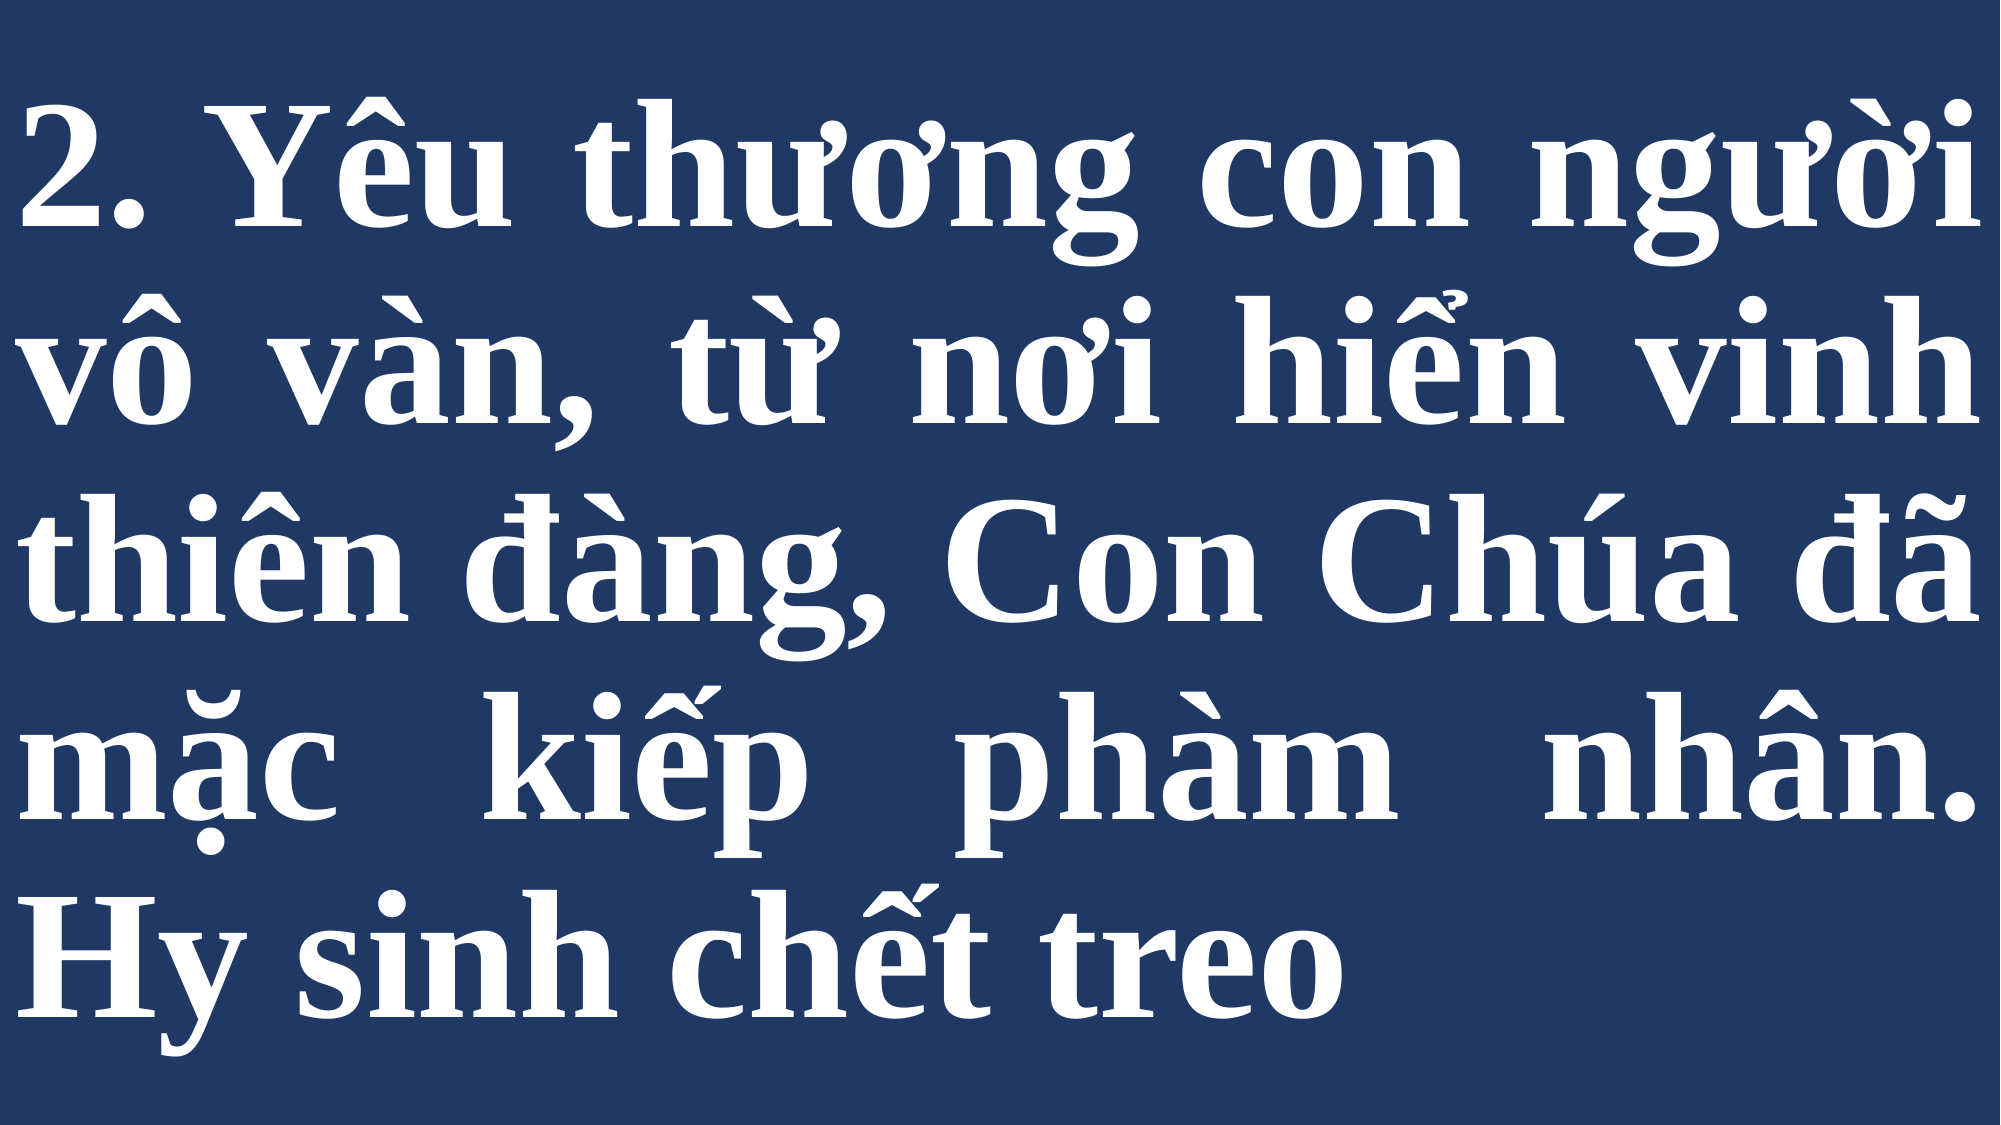

# 2. Yêu thương con người vô vàn, từ nơi hiển vinh thiên đàng, Con Chúa đã mặc kiếp phàm nhân. Hy sinh chết treo